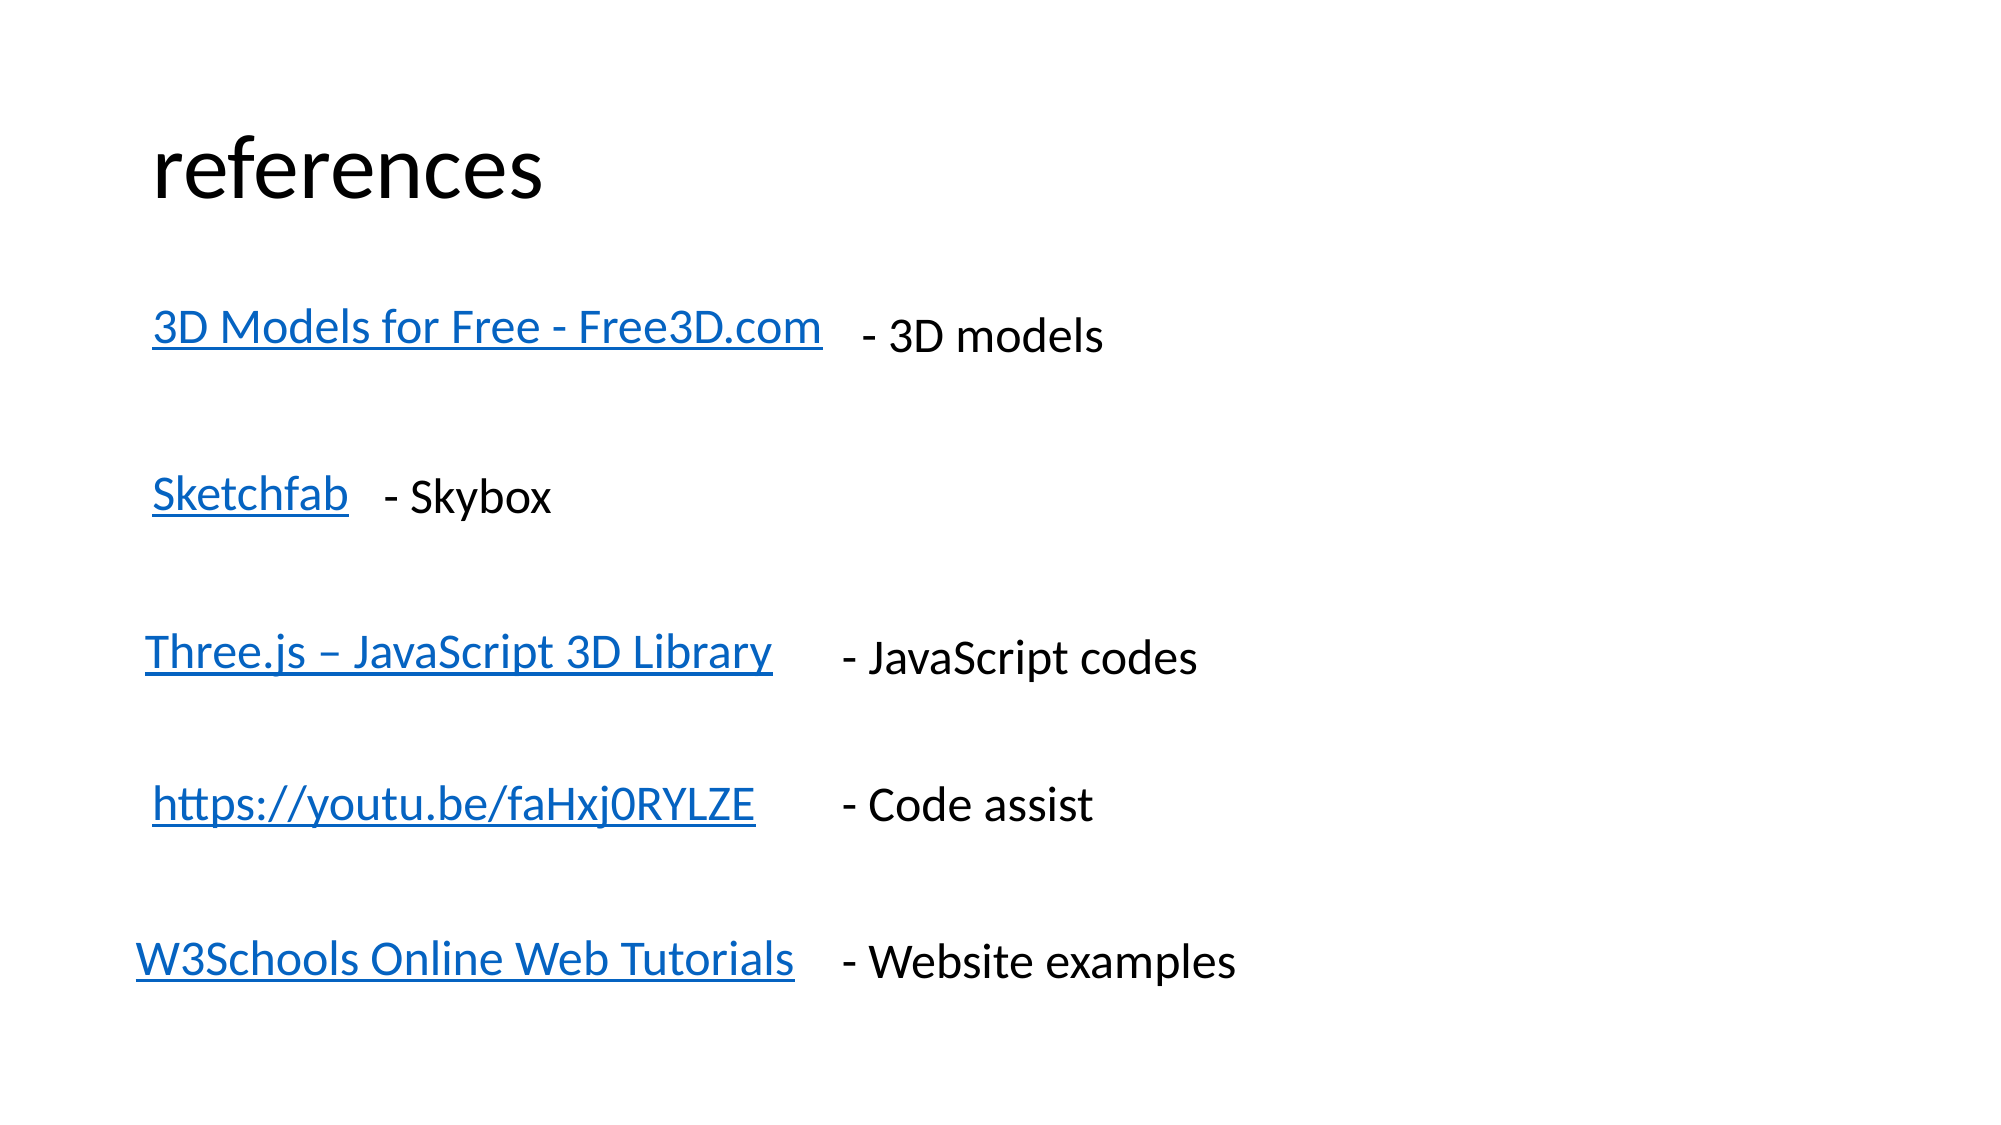

# references
3D Models for Free - Free3D.com
- 3D models
Sketchfab
- Skybox
Three.js – JavaScript 3D Library
- JavaScript codes
https://youtu.be/faHxj0RYLZE
- Code assist
W3Schools Online Web Tutorials
- Website examples